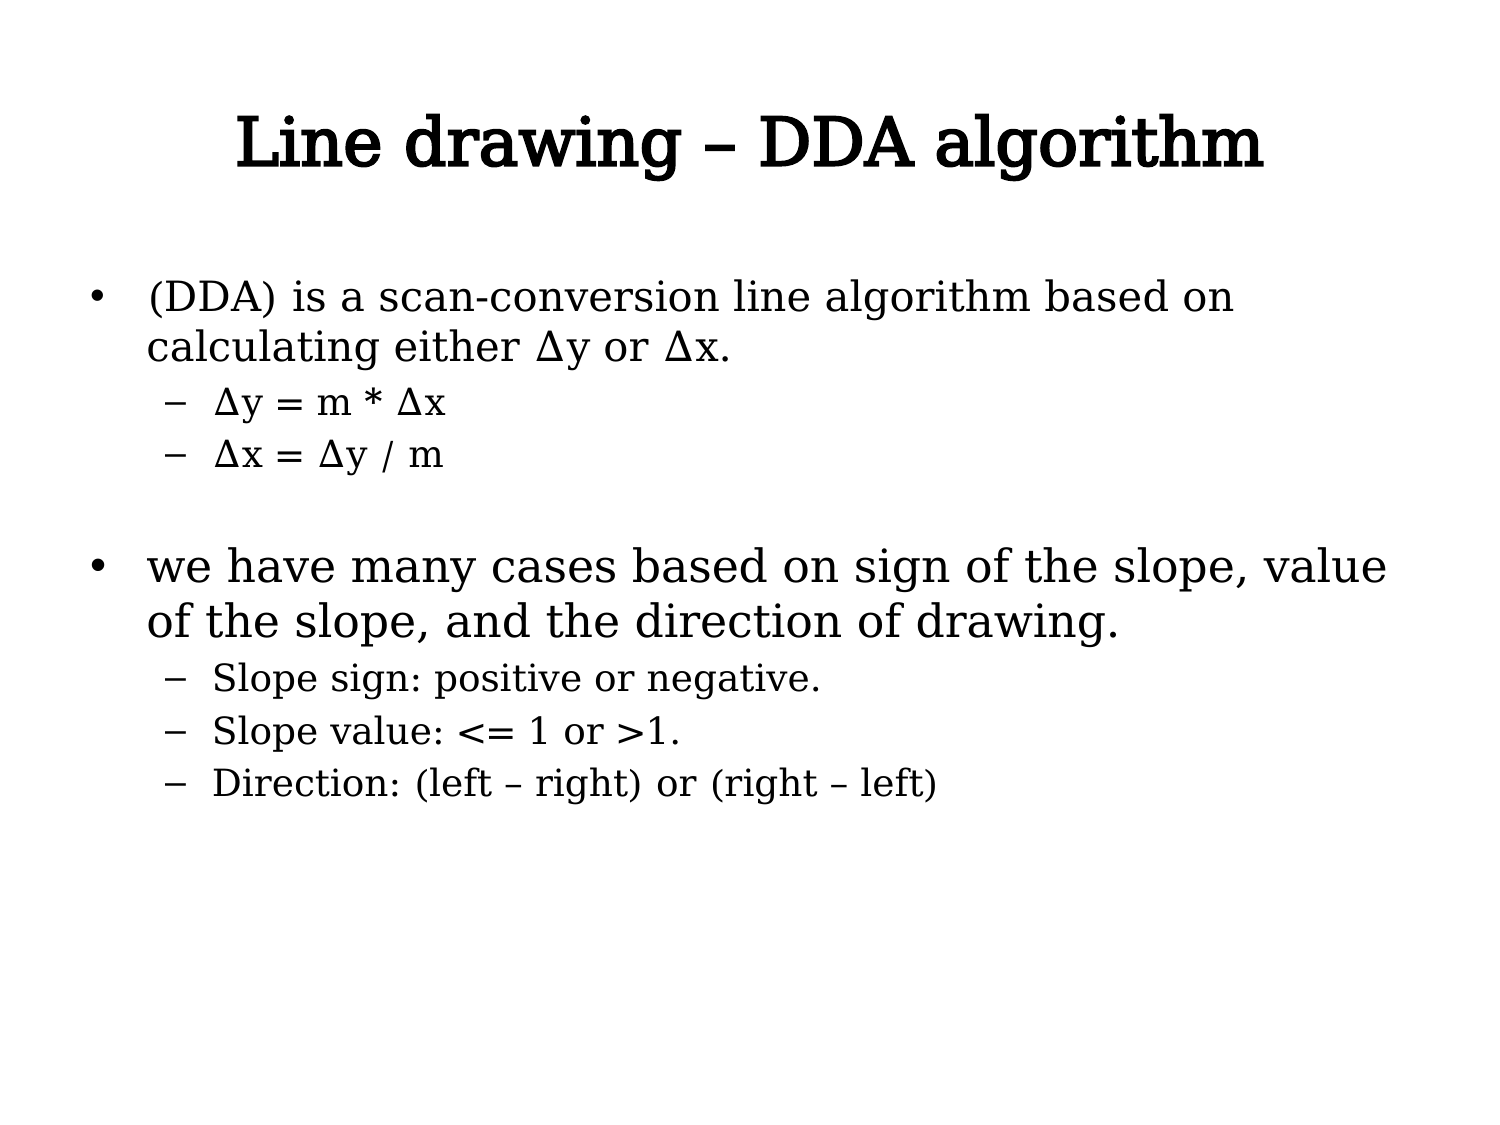

# Line drawing – DDA algorithm
(DDA) is a scan-conversion line algorithm based on calculating either Δy or Δx.
Δy = m * Δx
Δx = Δy / m

we have many cases based on sign of the slope, value of the slope, and the direction of drawing.
Slope sign: positive or negative.
Slope value: <= 1 or >1.
Direction: (left – right) or (right – left)